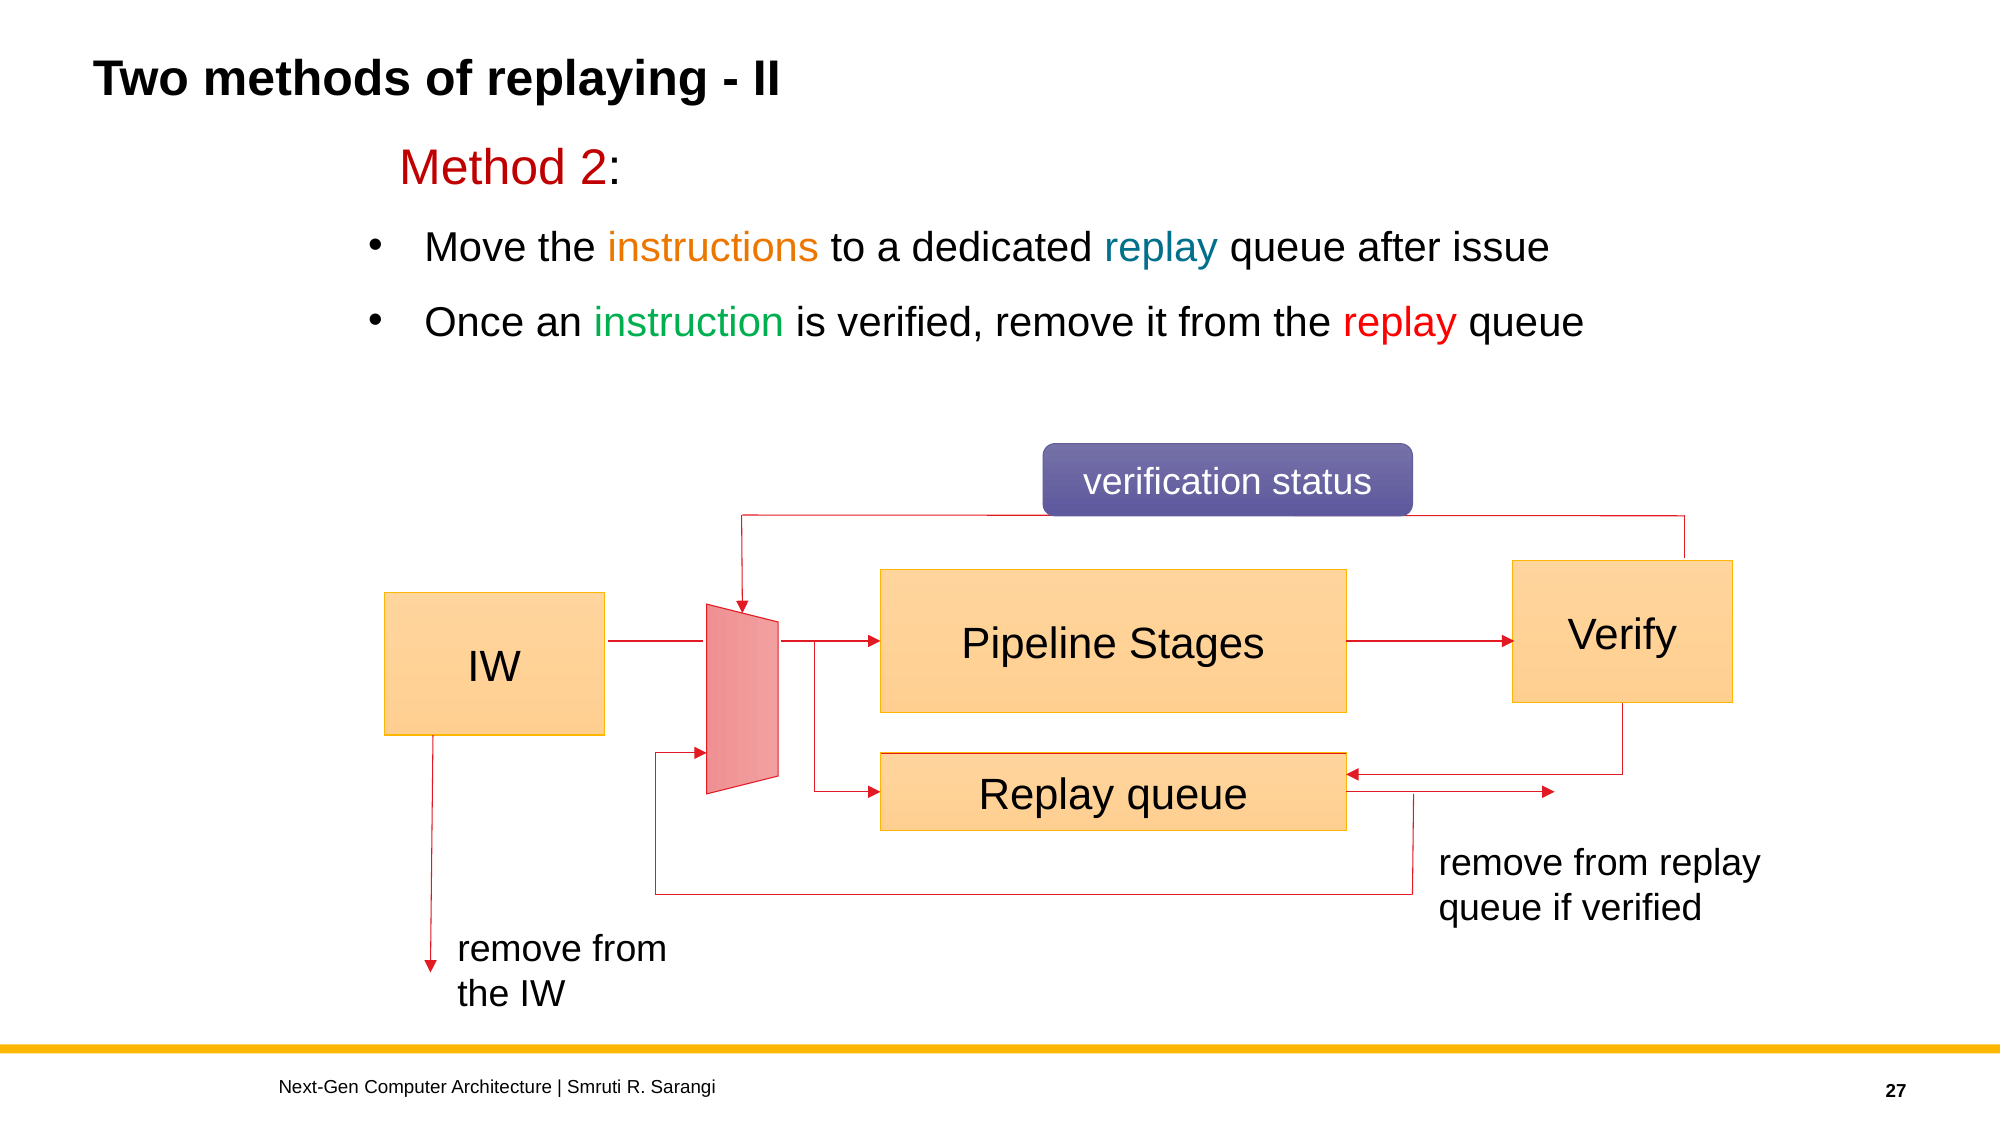

# Two methods of replaying - II
Method 2:
Move the instructions to a dedicated replay queue after issue
Once an instruction is verified, remove it from the replay queue
verification status
Verify
Pipeline Stages
IW

Replay queue
remove from replay
queue if verified
remove from
the IW
Next-Gen Computer Architecture | Smruti R. Sarangi
27